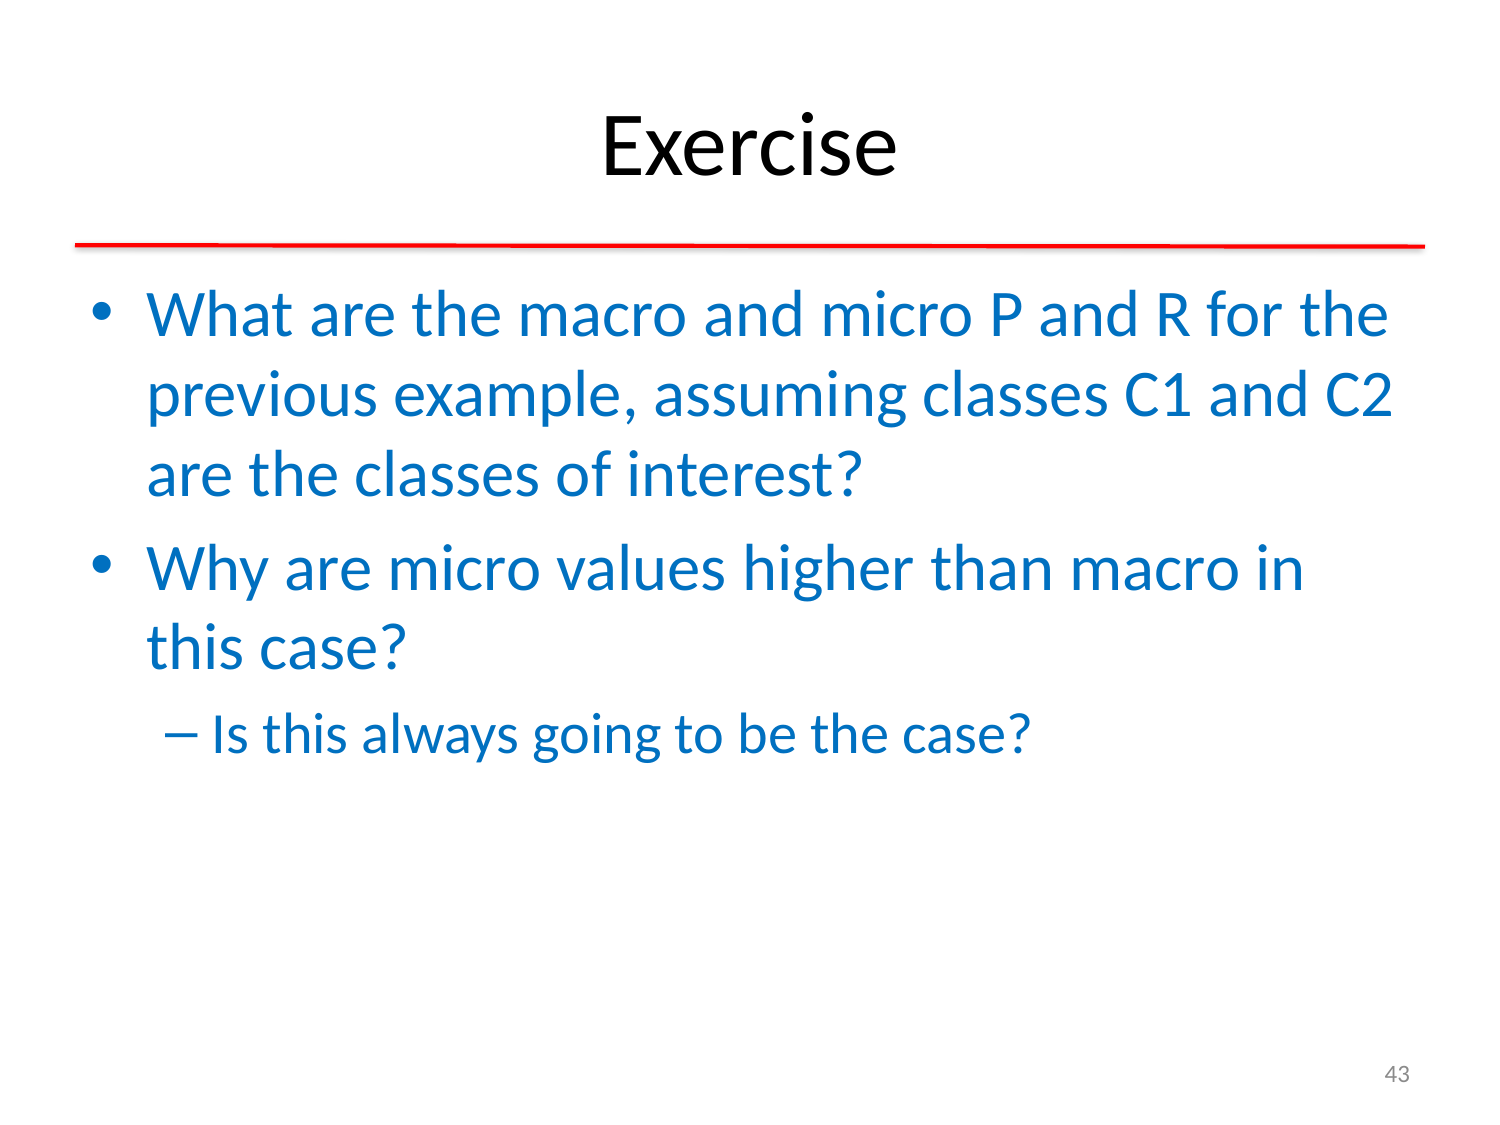

# Exercise
What are the macro and micro P and R for the previous example, assuming classes C1 and C2 are the classes of interest?
Why are micro values higher than macro in this case?
Is this always going to be the case?
43